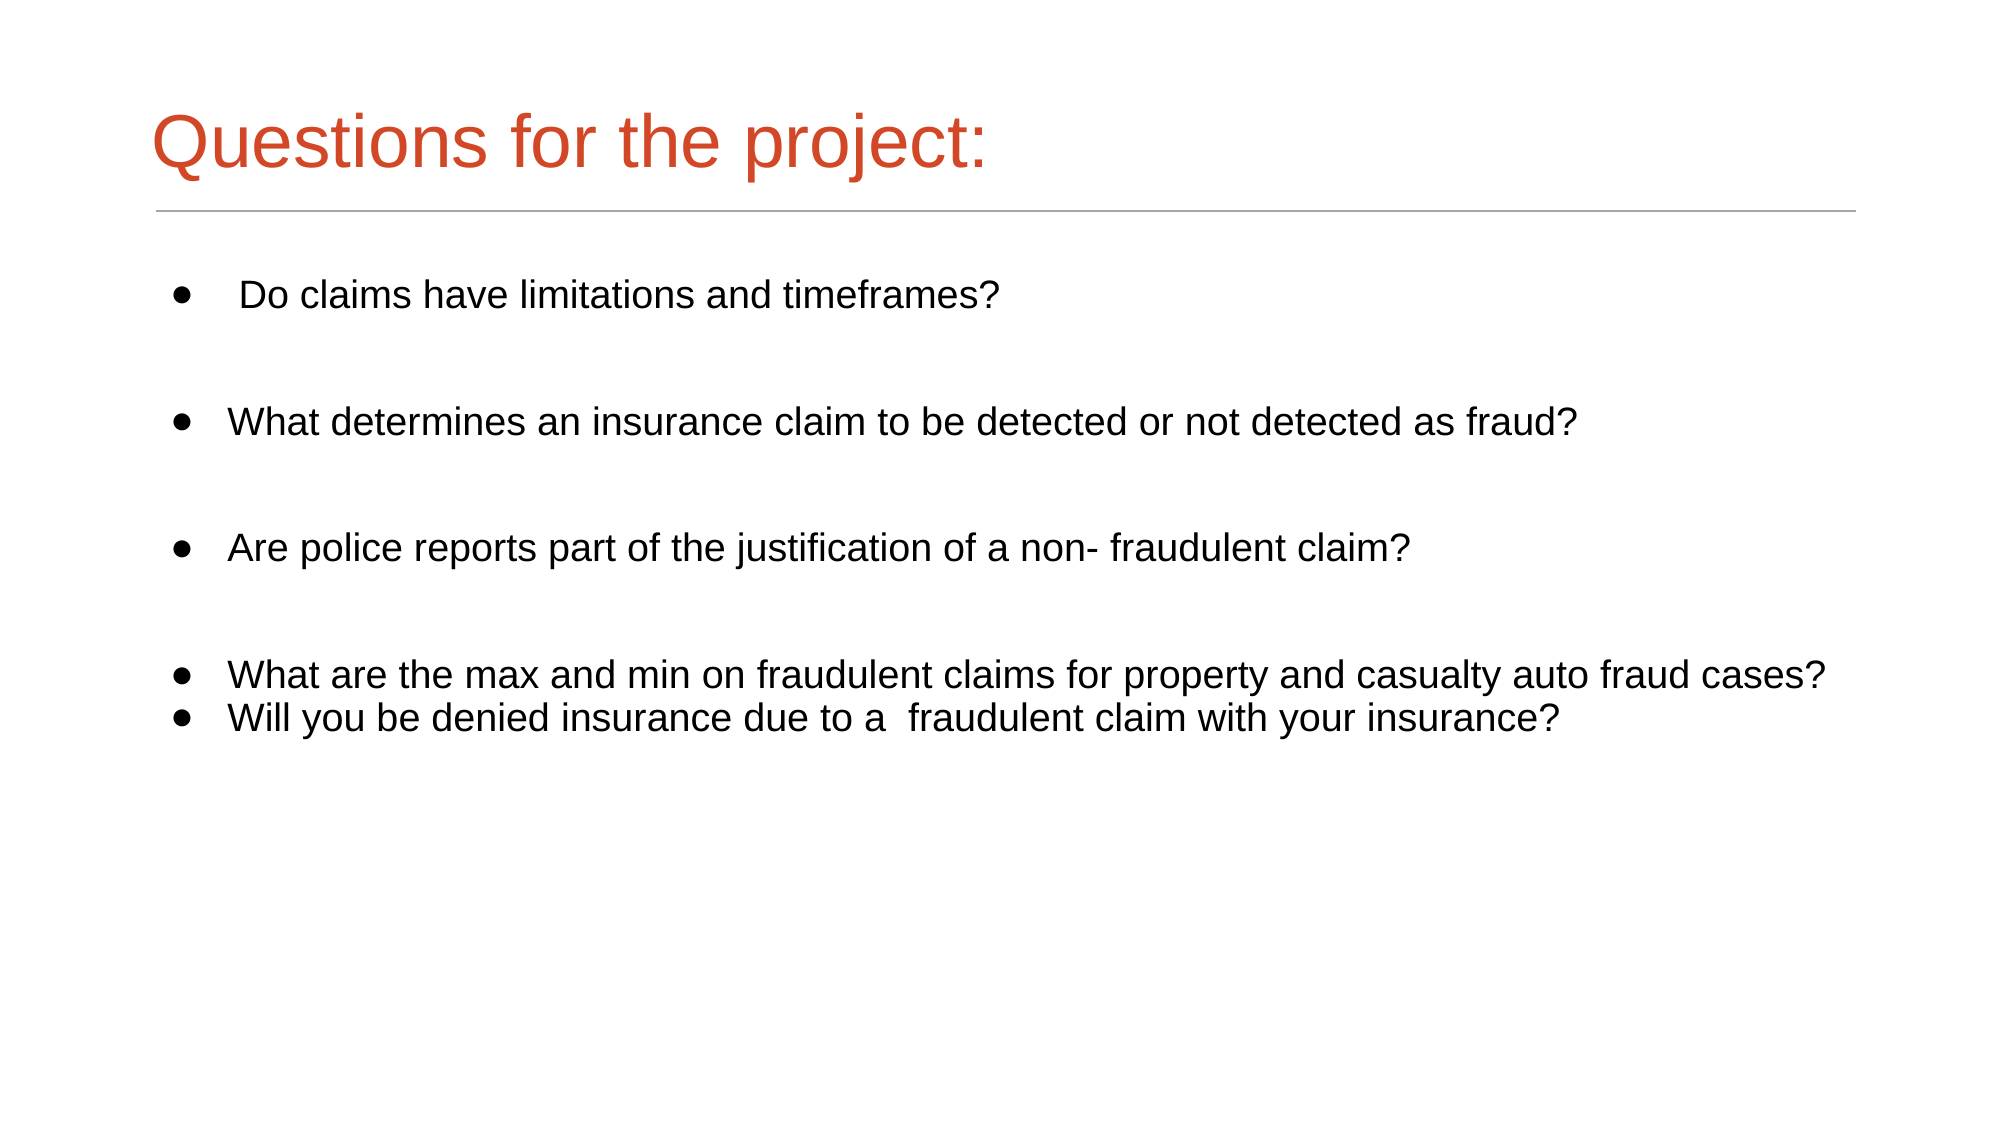

# Questions for the project:
 Do claims have limitations and timeframes?

What determines an insurance claim to be detected or not detected as fraud?

Are police reports part of the justification of a non- fraudulent claim?

What are the max and min on fraudulent claims for property and casualty auto fraud cases?
Will you be denied insurance due to a  fraudulent claim with your insurance?